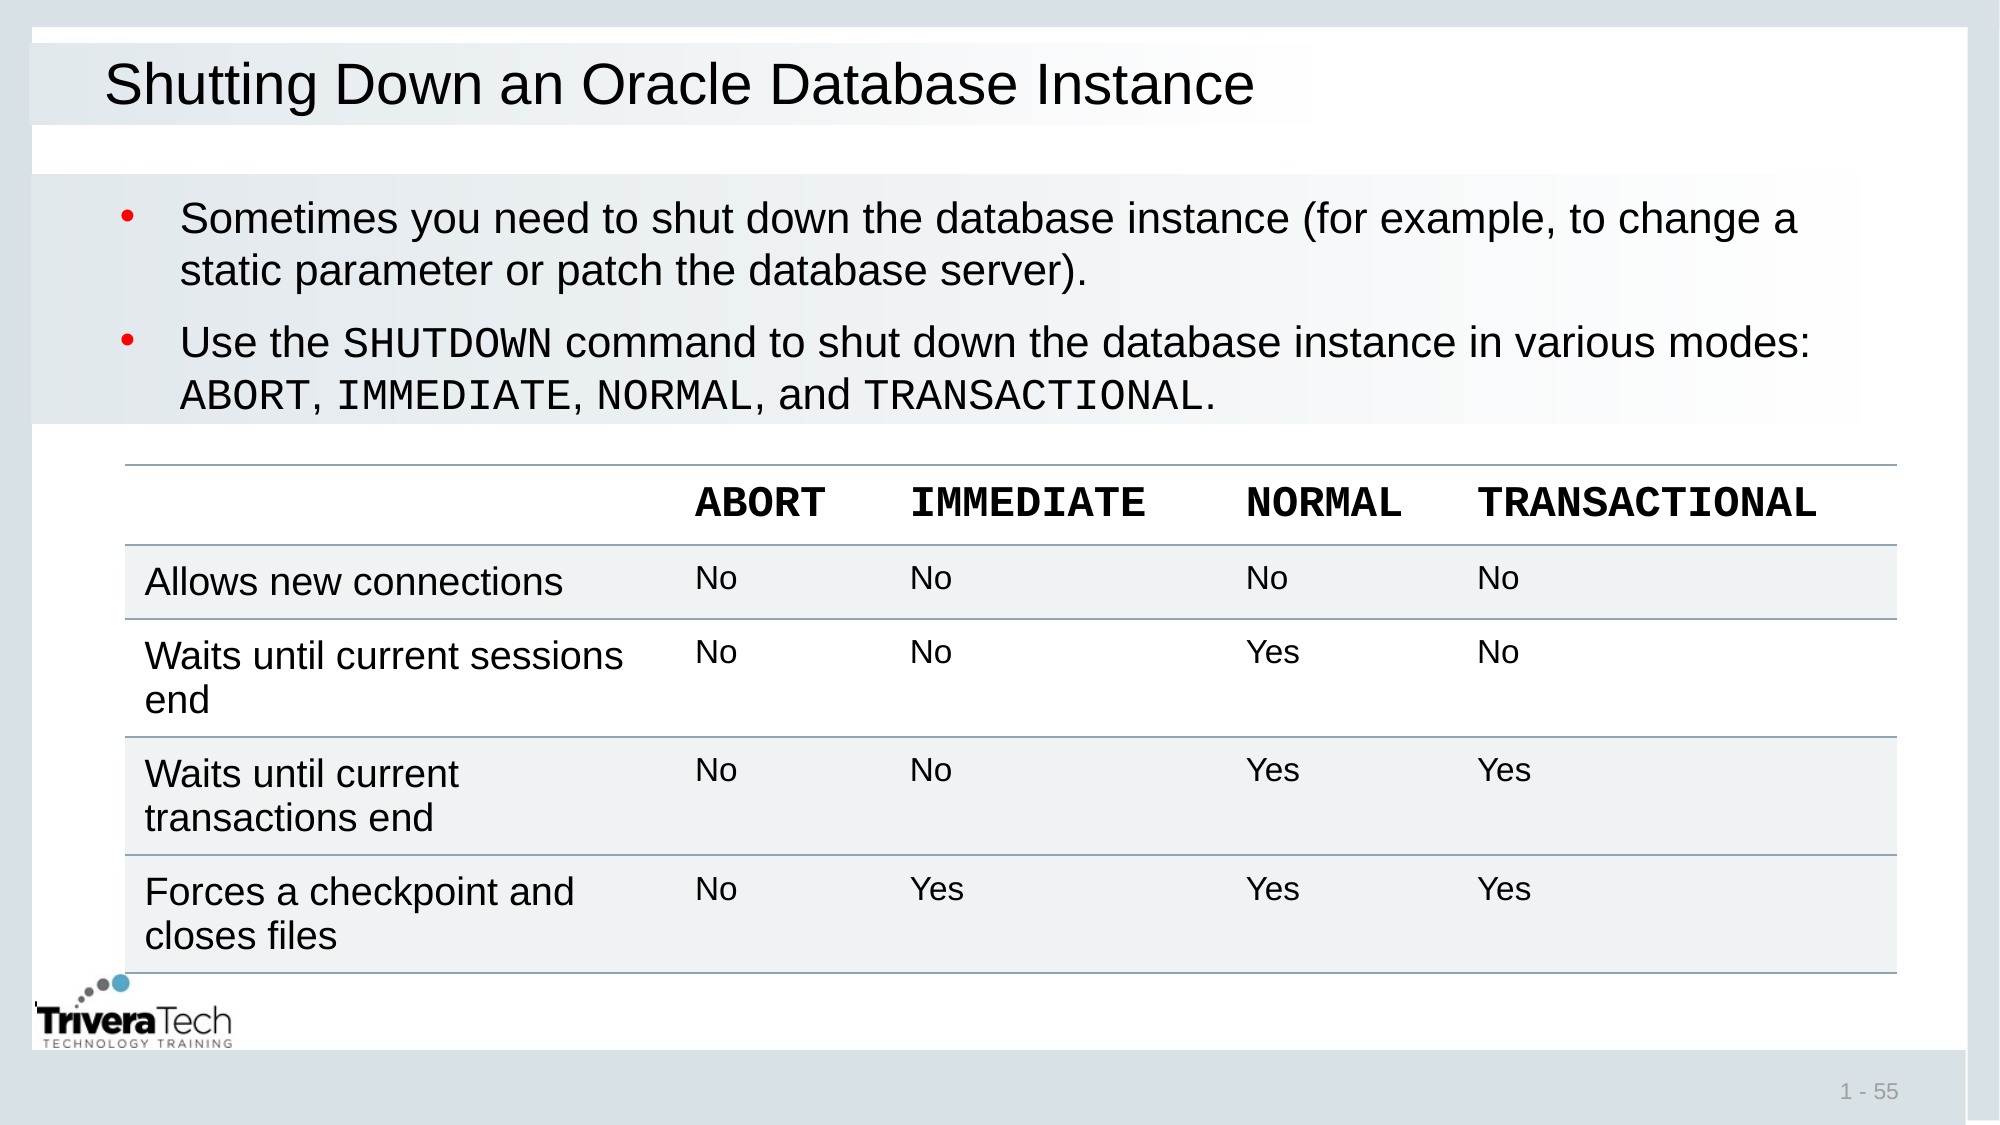

# Shutting Down an Oracle Database Instance

Sometimes you need to shut down the database instance (for example, to change a static parameter or patch the database server).
Use the SHUTDOWN command to shut down the database instance in various modes: ABORT, IMMEDIATE, NORMAL, and TRANSACTIONAL.
|  | ABORT | IMMEDIATE | NORMAL | TRANSACTIONAL |
| --- | --- | --- | --- | --- |
| Allows new connections | No | No | No | No |
| Waits until current sessions end | No | No | Yes | No |
| Waits until current transactions end | No | No | Yes | Yes |
| Forces a checkpoint and closes files | No | Yes | Yes | Yes |